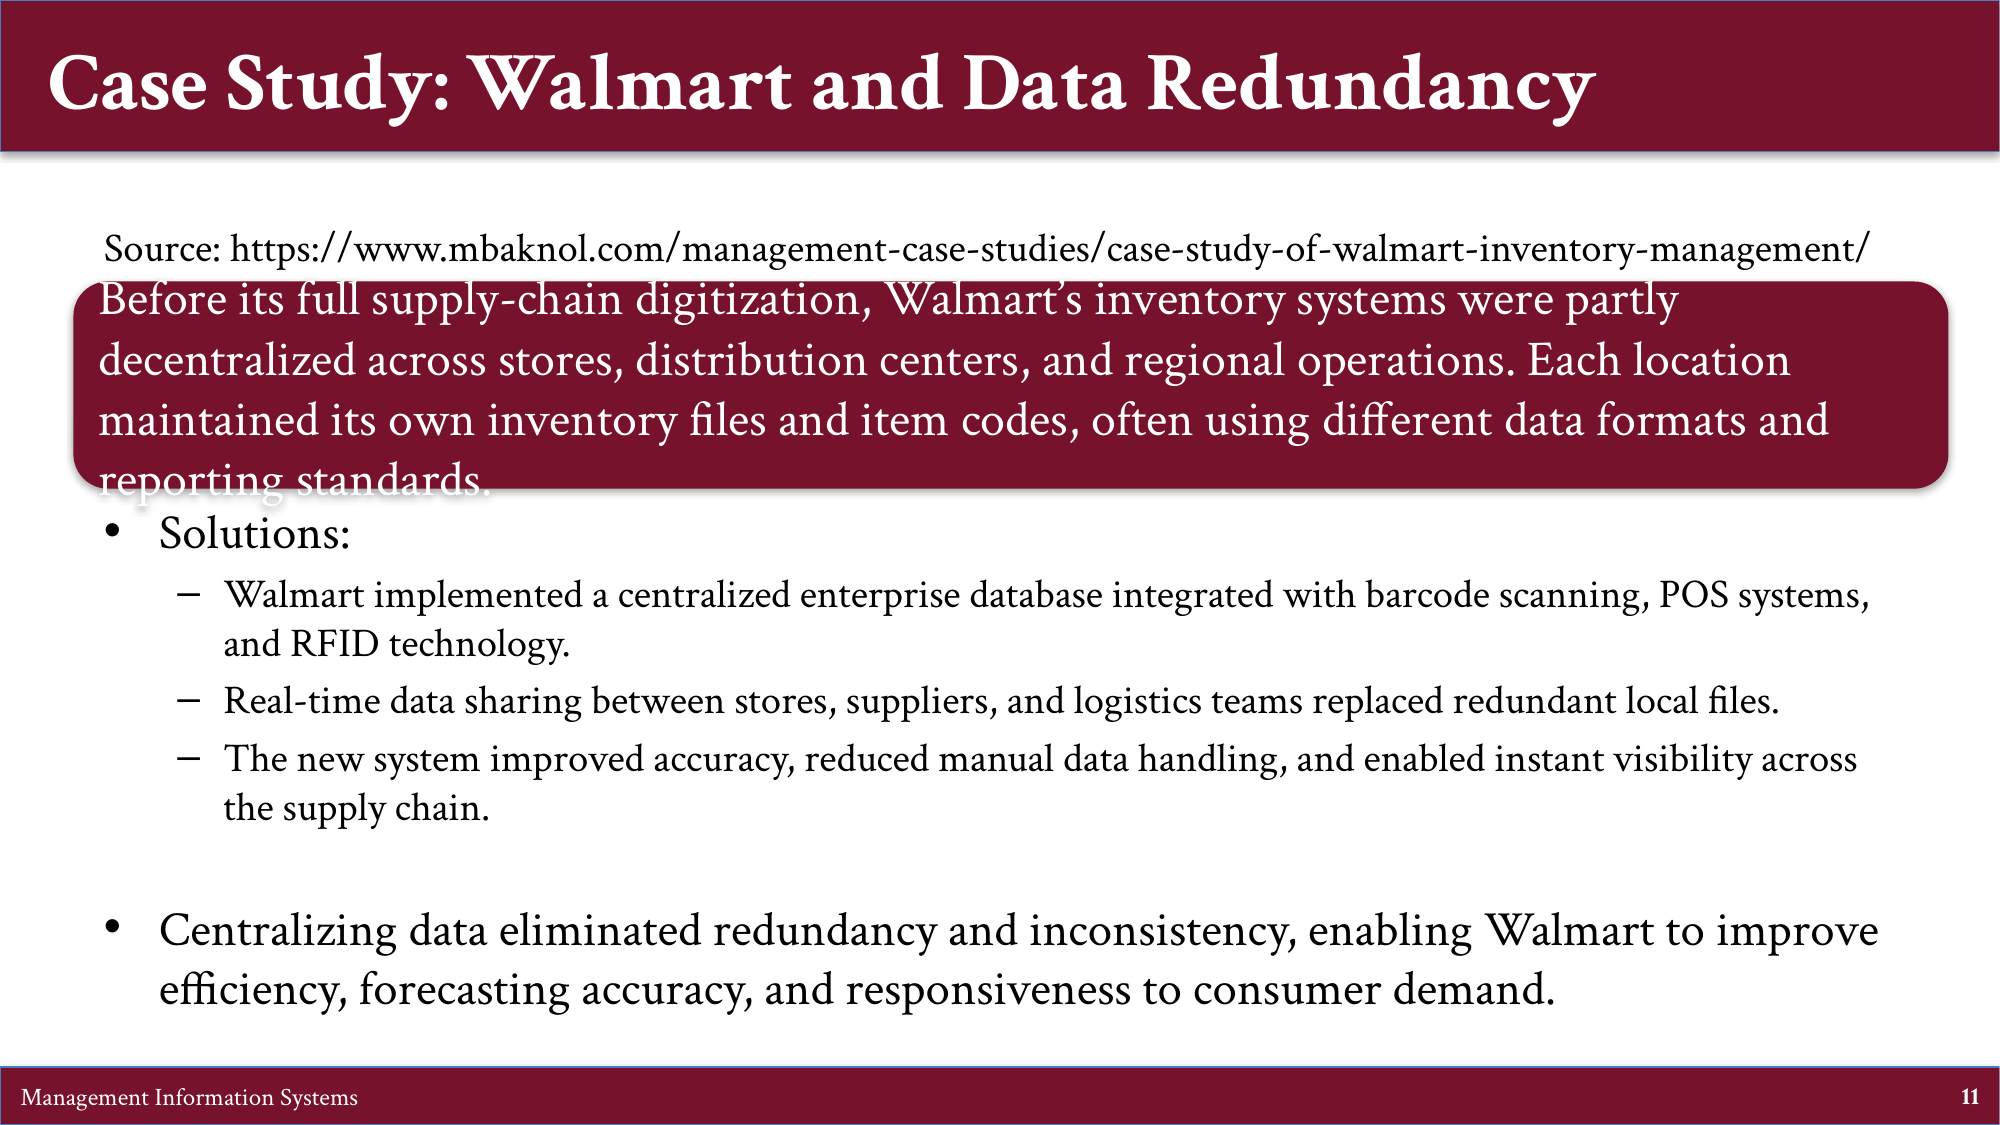

# Case Study: Walmart and Data Redundancy
Source: https://www.mbaknol.com/management-case-studies/case-study-of-walmart-inventory-management/

Solutions:
Walmart implemented a centralized enterprise database integrated with barcode scanning, POS systems, and RFID technology.
Real-time data sharing between stores, suppliers, and logistics teams replaced redundant local files.
The new system improved accuracy, reduced manual data handling, and enabled instant visibility across the supply chain.

Centralizing data eliminated redundancy and inconsistency, enabling Walmart to improve efficiency, forecasting accuracy, and responsiveness to consumer demand.
Before its full supply-chain digitization, Walmart’s inventory systems were partly decentralized across stores, distribution centers, and regional operations. Each location maintained its own inventory files and item codes, often using different data formats and reporting standards.

 Management Information Systems
11